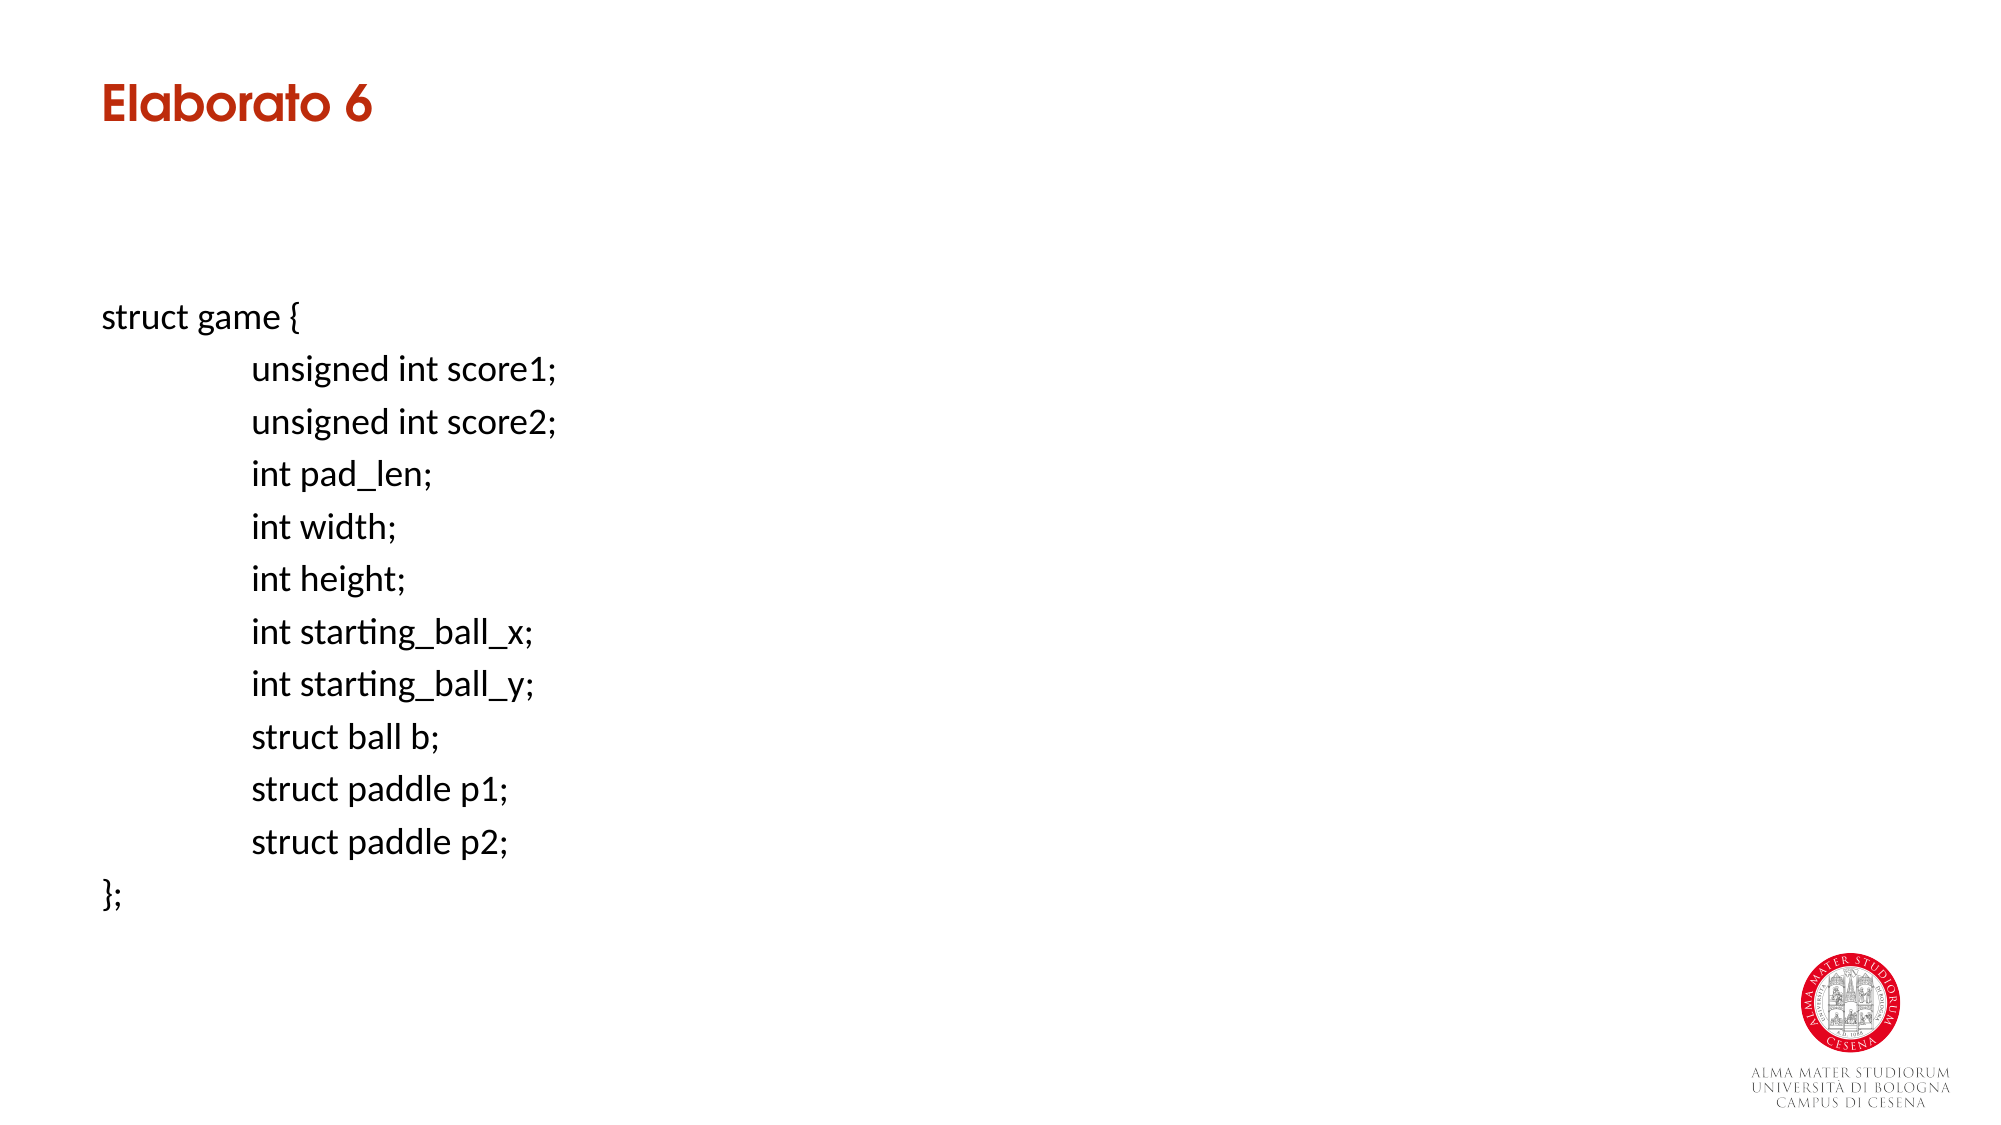

Elaborato 6

struct game {
	unsigned int score1;
	unsigned int score2;
	int pad_len;
	int width;
	int height;
	int starting_ball_x;
	int starting_ball_y;
	struct ball b;
	struct paddle p1;
	struct paddle p2;
};